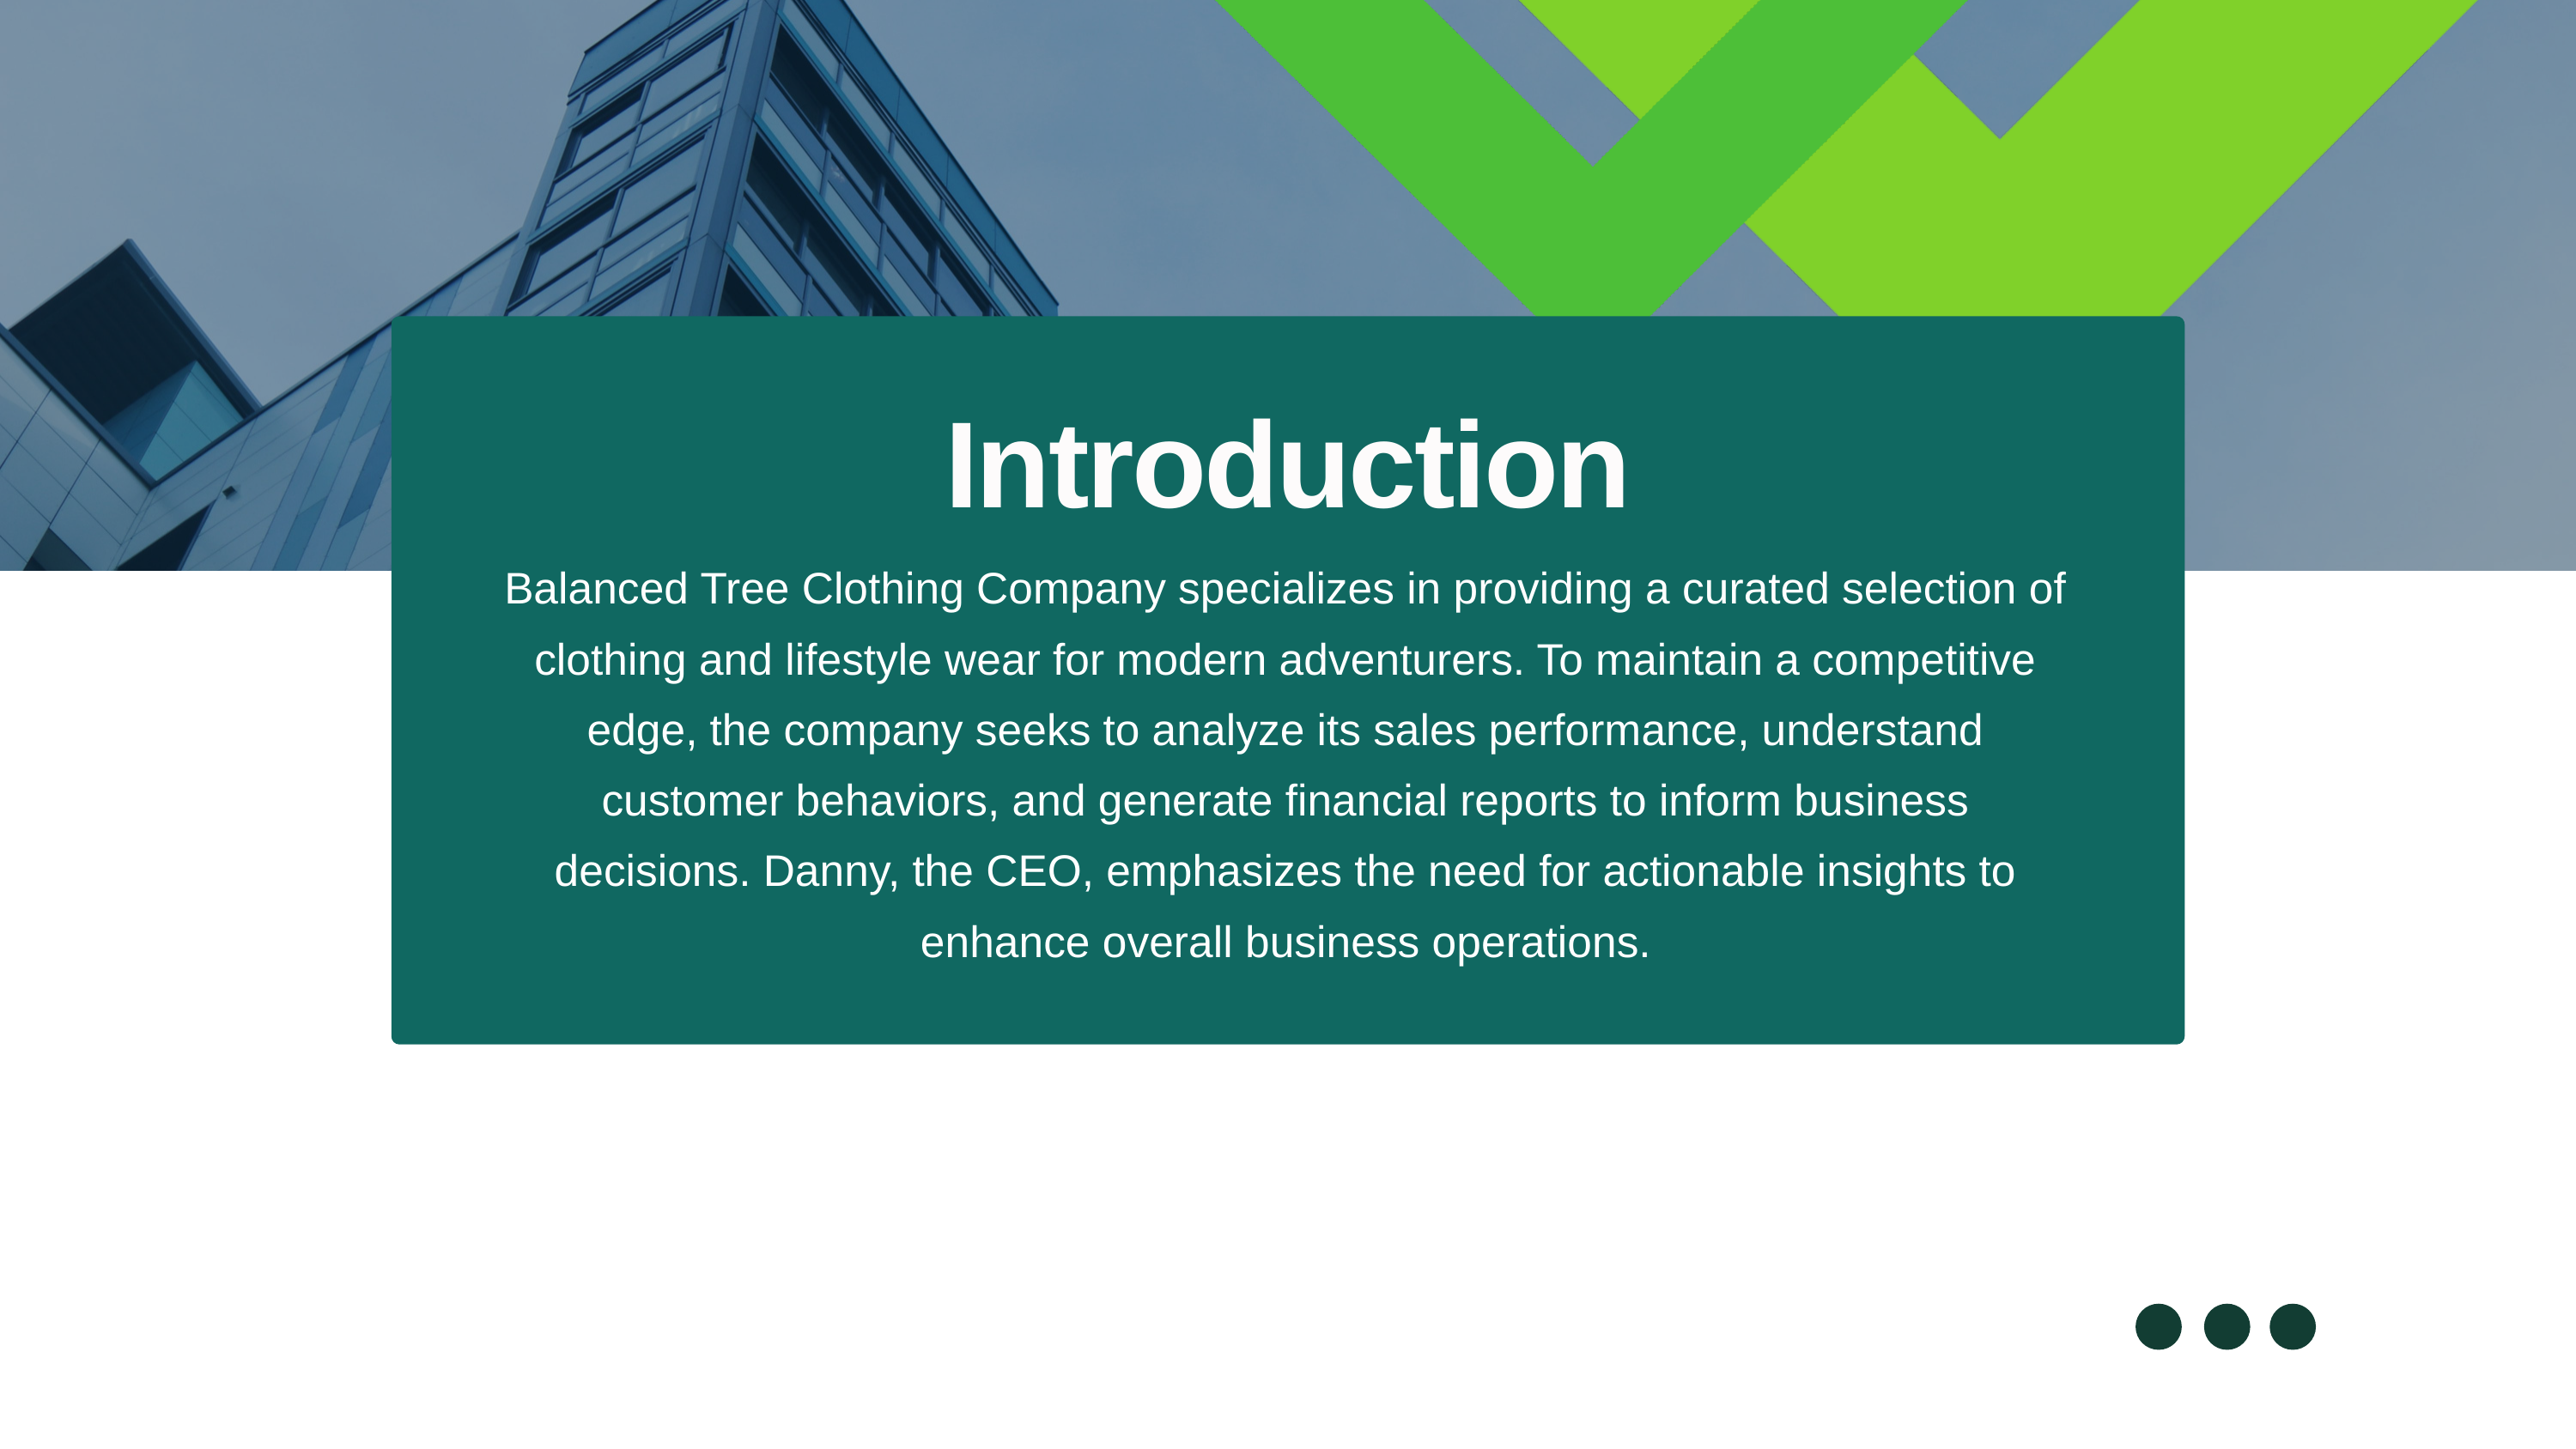

Introduction
Balanced Tree Clothing Company specializes in providing a curated selection of clothing and lifestyle wear for modern adventurers. To maintain a competitive edge, the company seeks to analyze its sales performance, understand customer behaviors, and generate financial reports to inform business decisions. Danny, the CEO, emphasizes the need for actionable insights to enhance overall business operations.